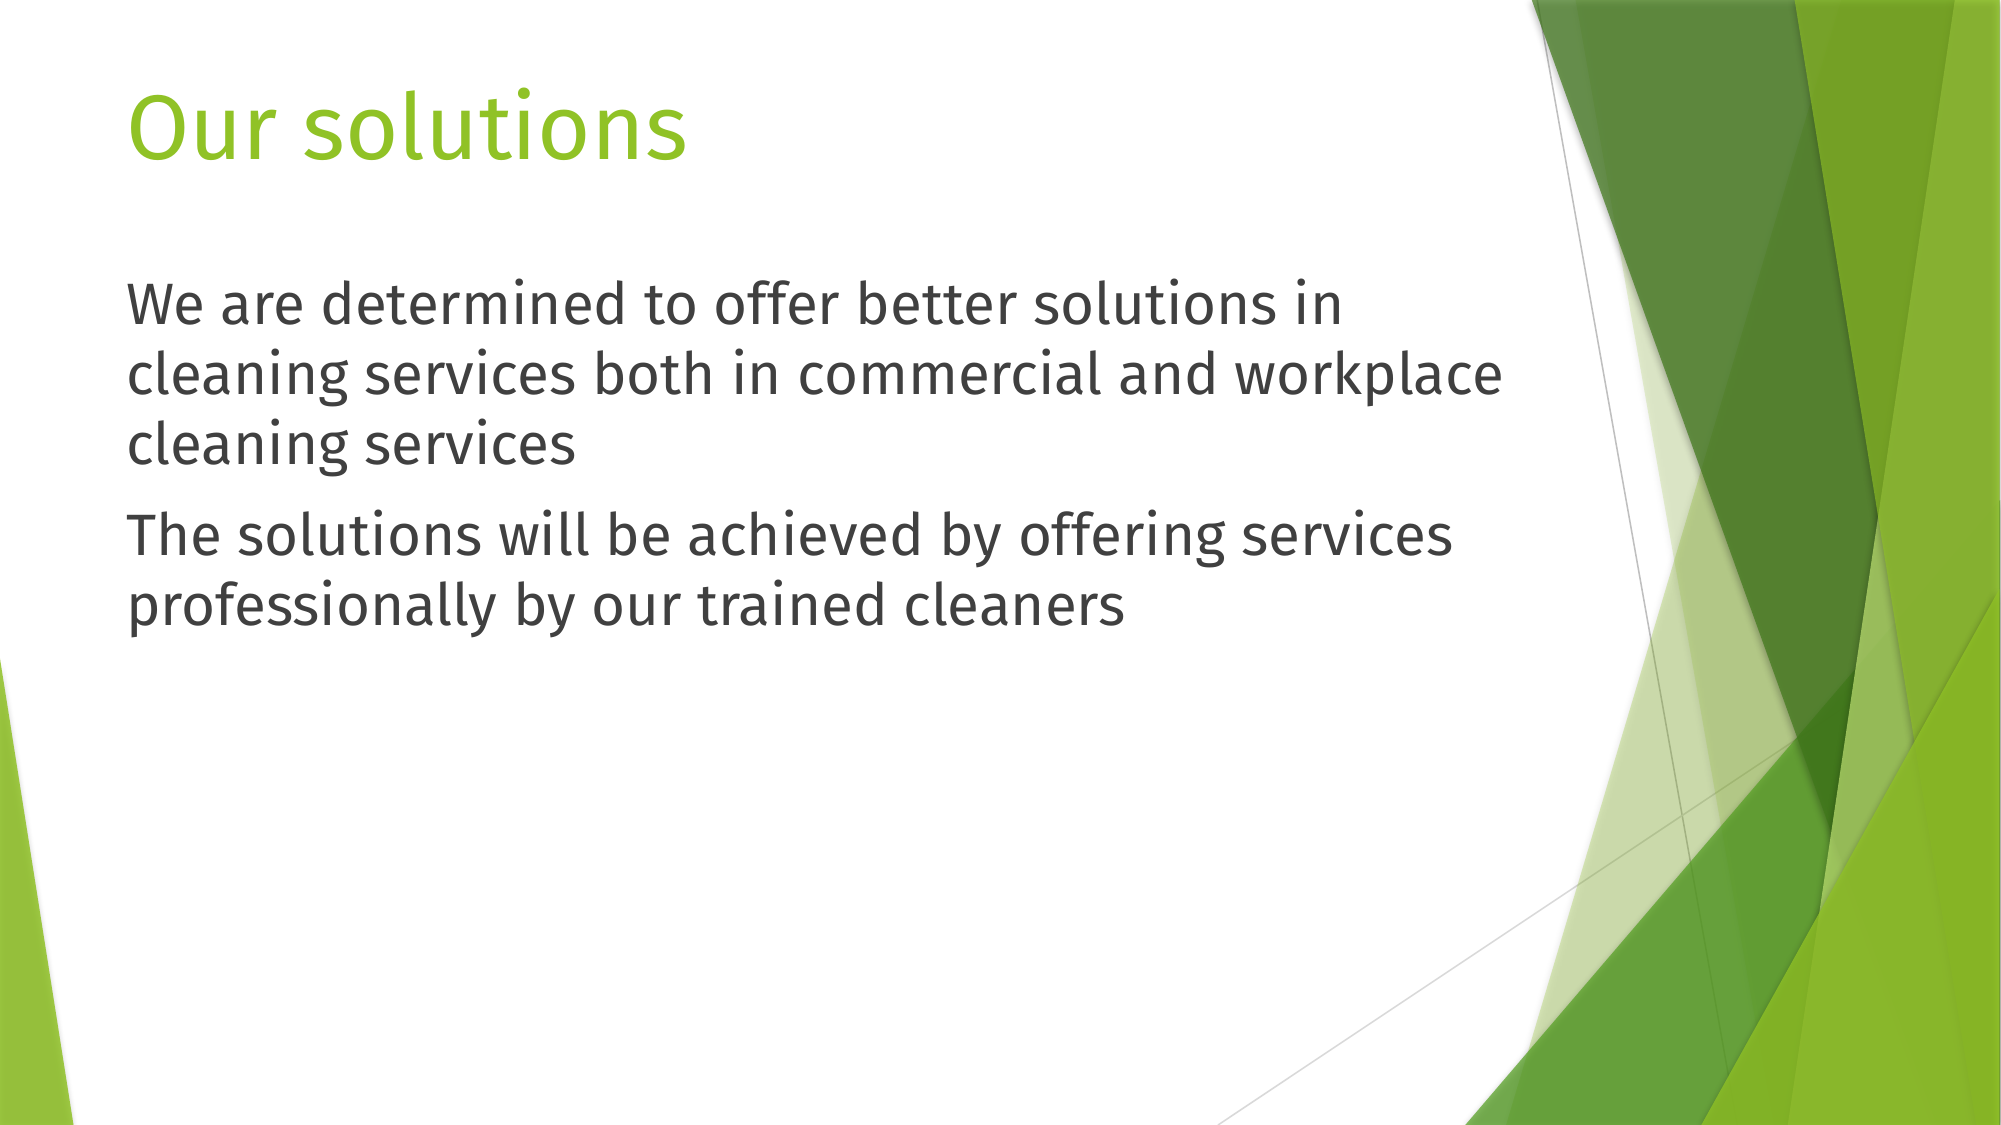

# Our solutions
We are determined to offer better solutions in cleaning services both in commercial and workplace cleaning services
The solutions will be achieved by offering services professionally by our trained cleaners